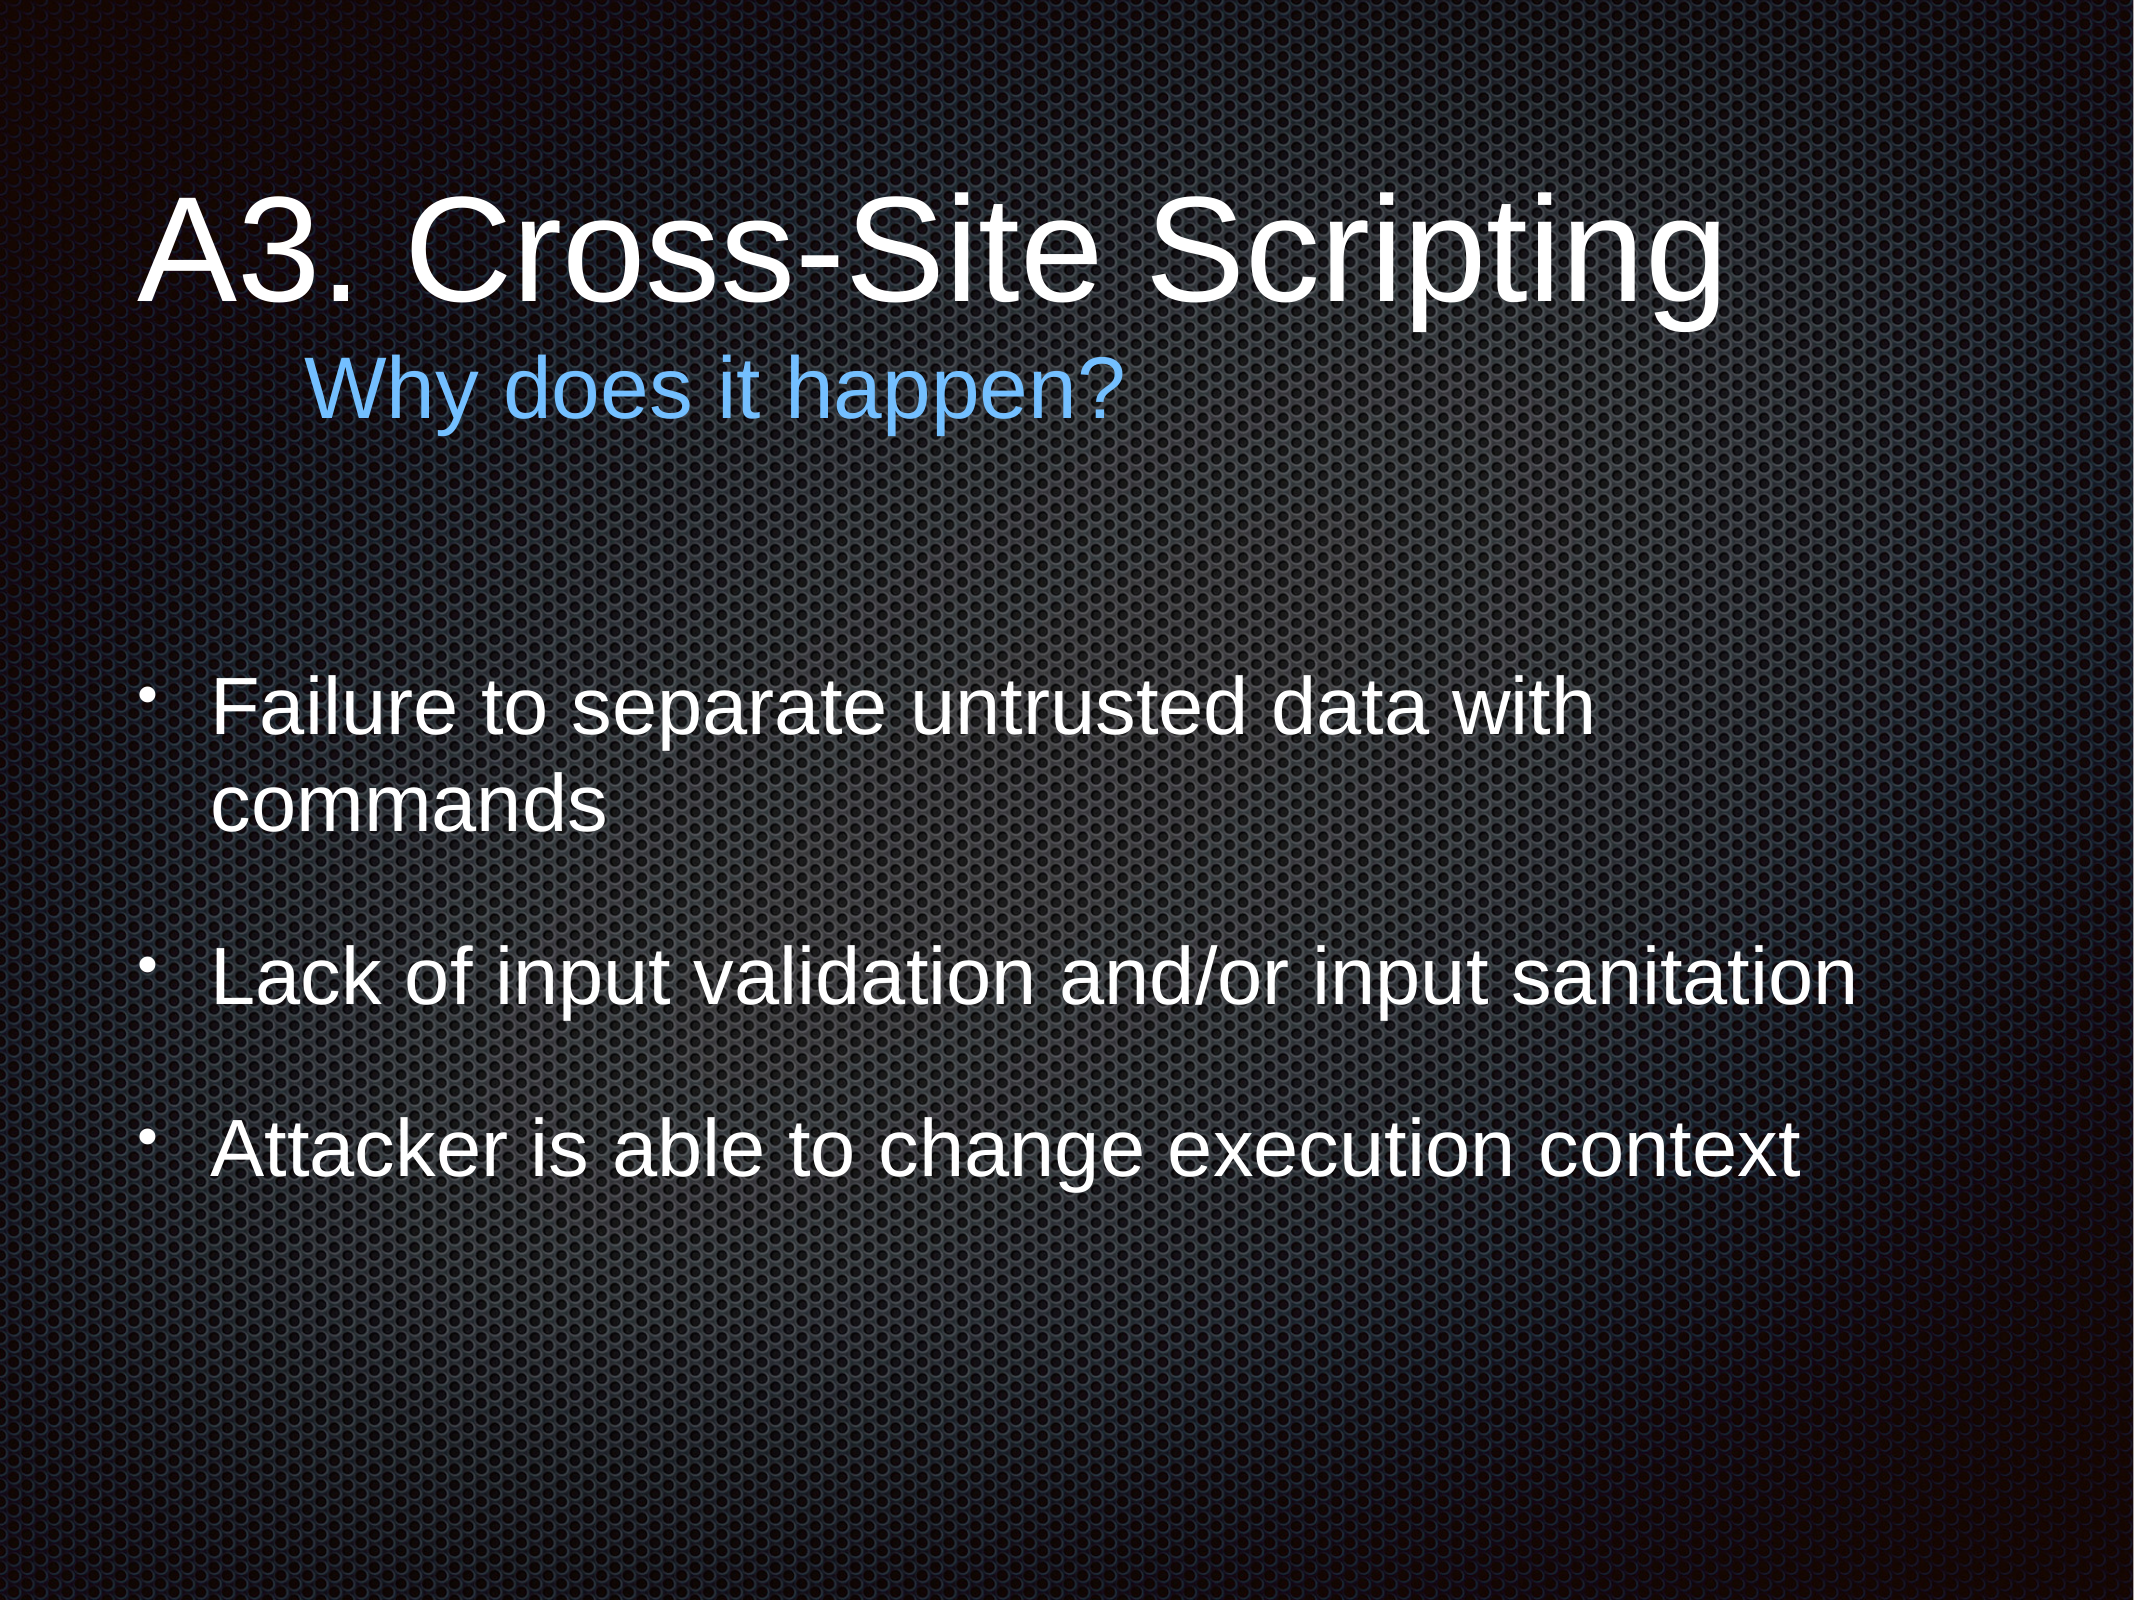

# A3. Cross-Site Scripting
Why does it happen?
Failure to separate untrusted data with commands
Lack of input validation and/or input sanitation
Attacker is able to change execution context